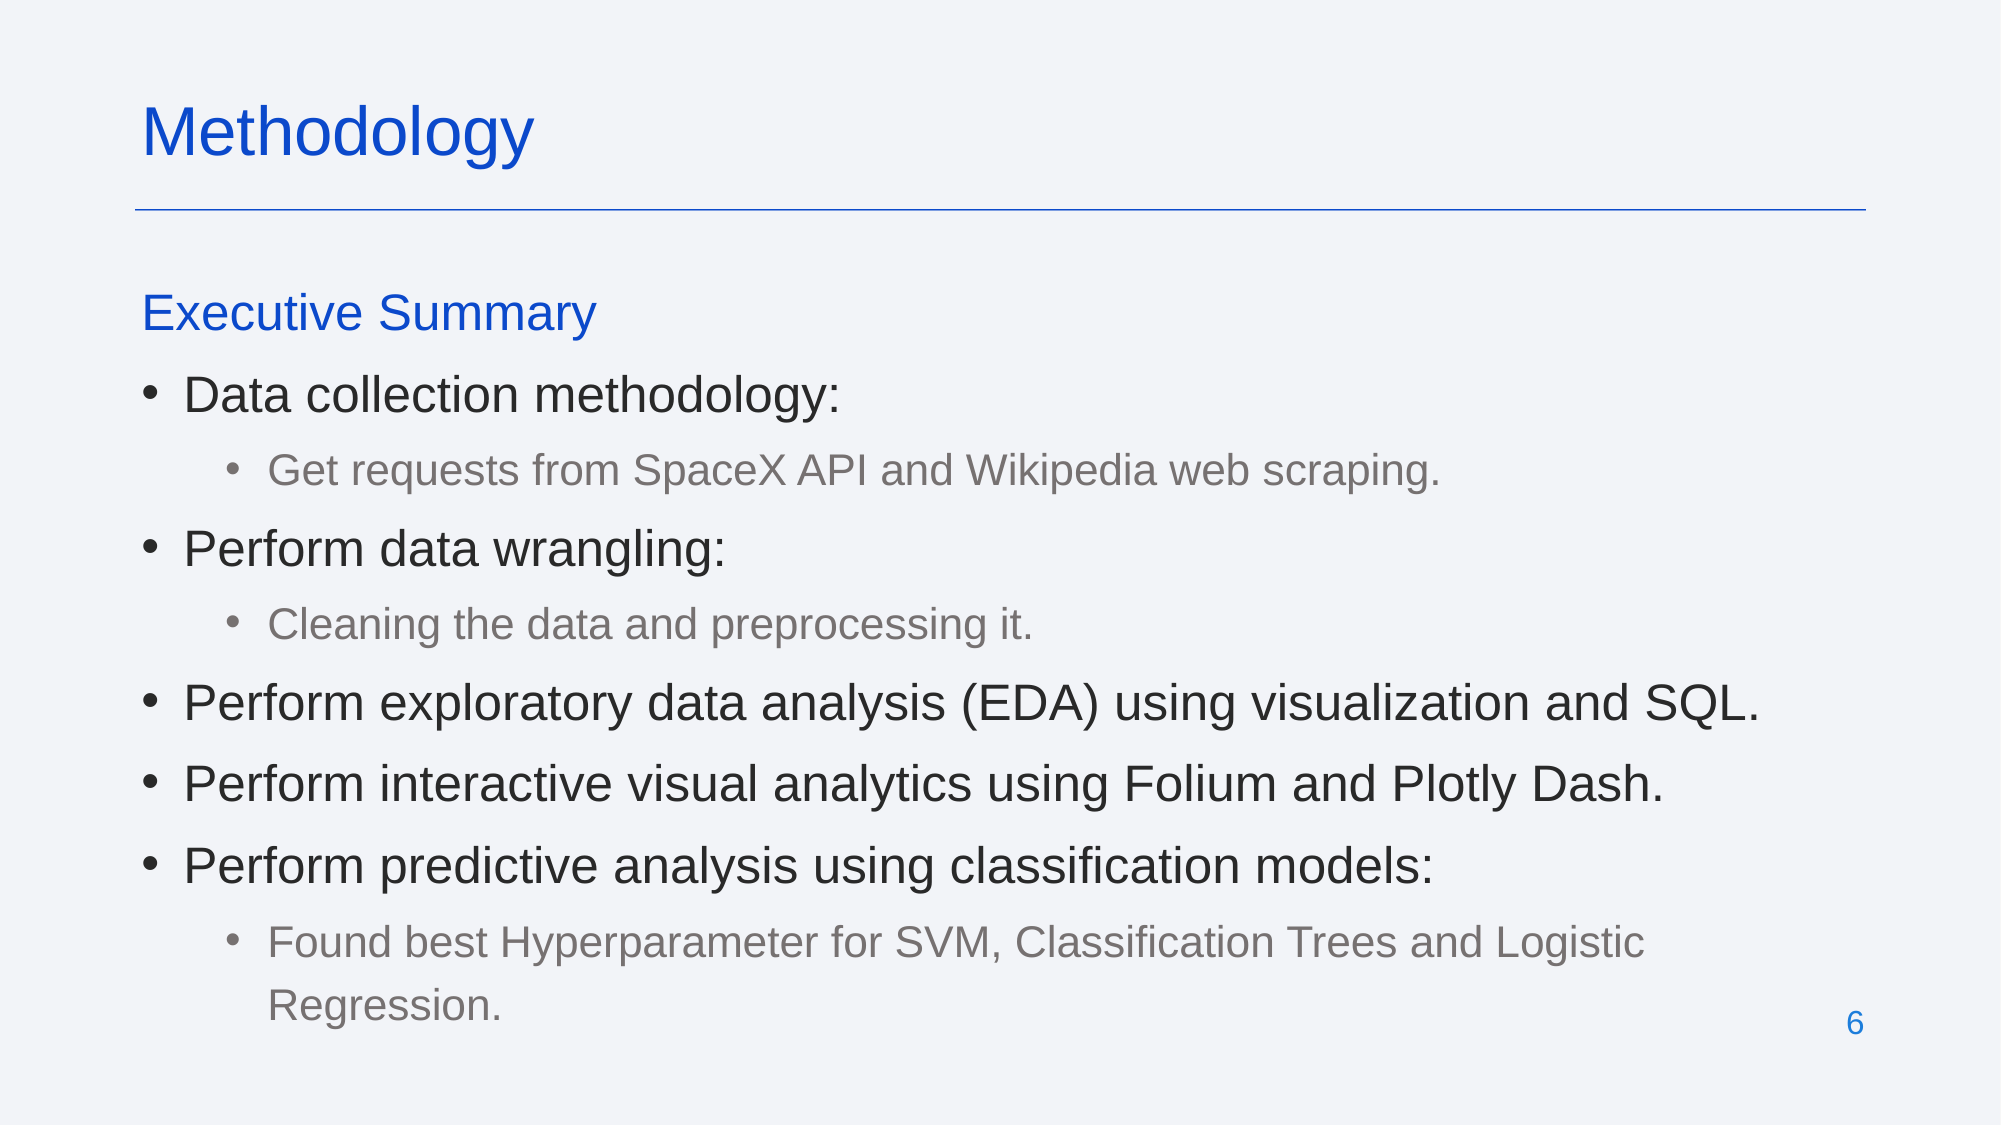

Methodology
Executive Summary
Data collection methodology:
Get requests from SpaceX API and Wikipedia web scraping.
Perform data wrangling:
Cleaning the data and preprocessing it.
Perform exploratory data analysis (EDA) using visualization and SQL.
Perform interactive visual analytics using Folium and Plotly Dash.
Perform predictive analysis using classification models:
Found best Hyperparameter for SVM, Classification Trees and Logistic Regression.

6